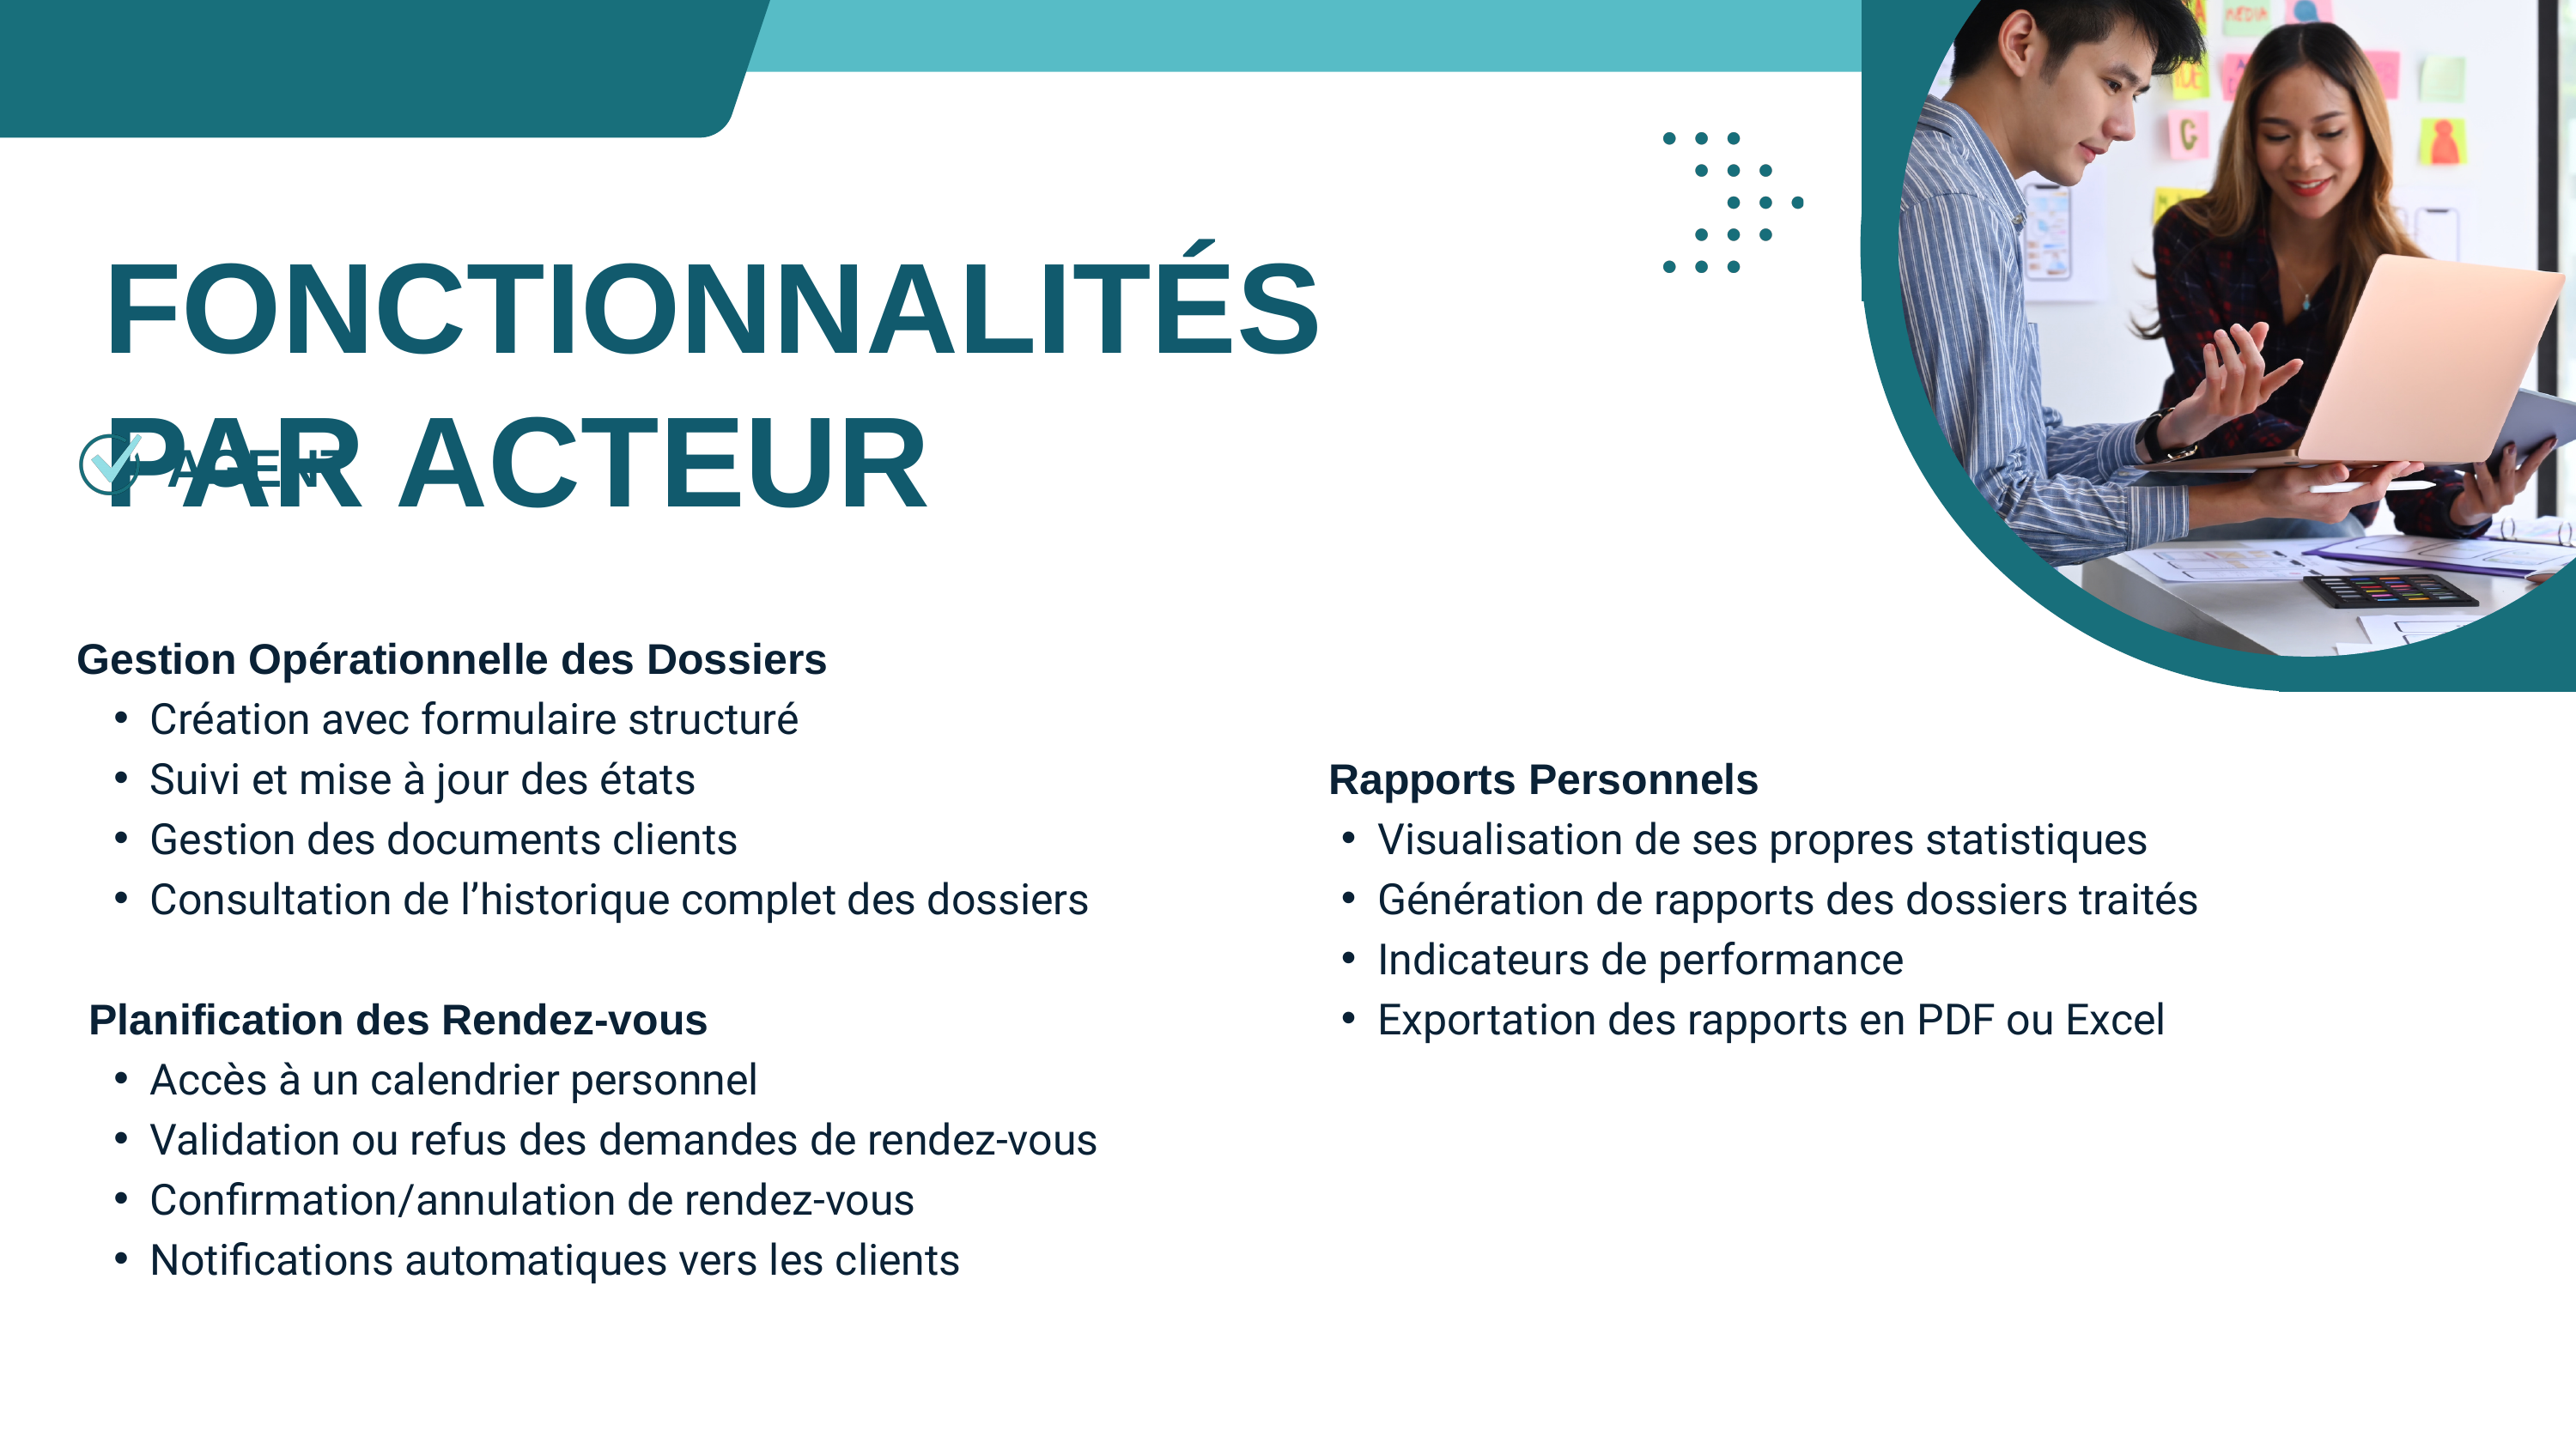

FONCTIONNALITÉS PAR ACTEUR

AGENT

Gestion Opérationnelle des Dossiers
Création avec formulaire structuré
Suivi et mise à jour des états
Gestion des documents clients
Consultation de l’historique complet des dossiers

 Planification des Rendez-vous
Accès à un calendrier personnel
Validation ou refus des demandes de rendez-vous
Confirmation/annulation de rendez-vous
Notifications automatiques vers les clients

  Rapports Personnels
Visualisation de ses propres statistiques
Génération de rapports des dossiers traités
Indicateurs de performance
Exportation des rapports en PDF ou Excel